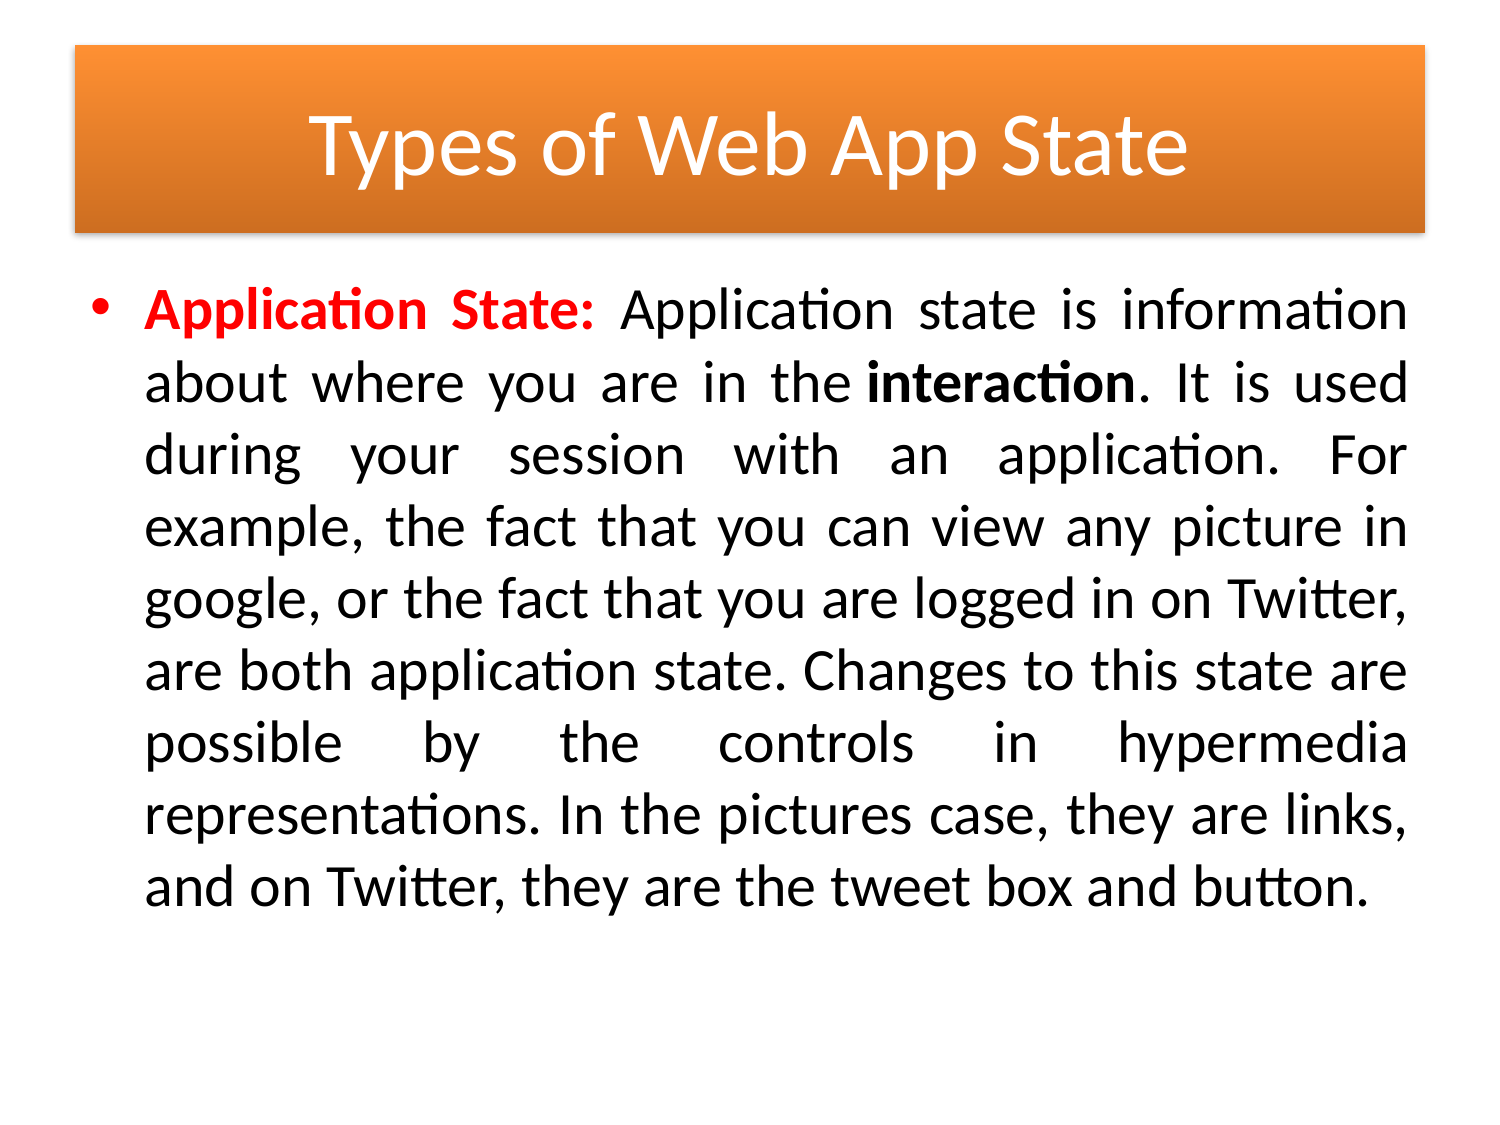

# Types of Web App State
Application State: Application state is information about where you are in the interaction. It is used during your session with an application. For example, the fact that you can view any picture in google, or the fact that you are logged in on Twitter, are both application state. Changes to this state are possible by the controls in hypermedia representations. In the pictures case, they are links, and on Twitter, they are the tweet box and button.